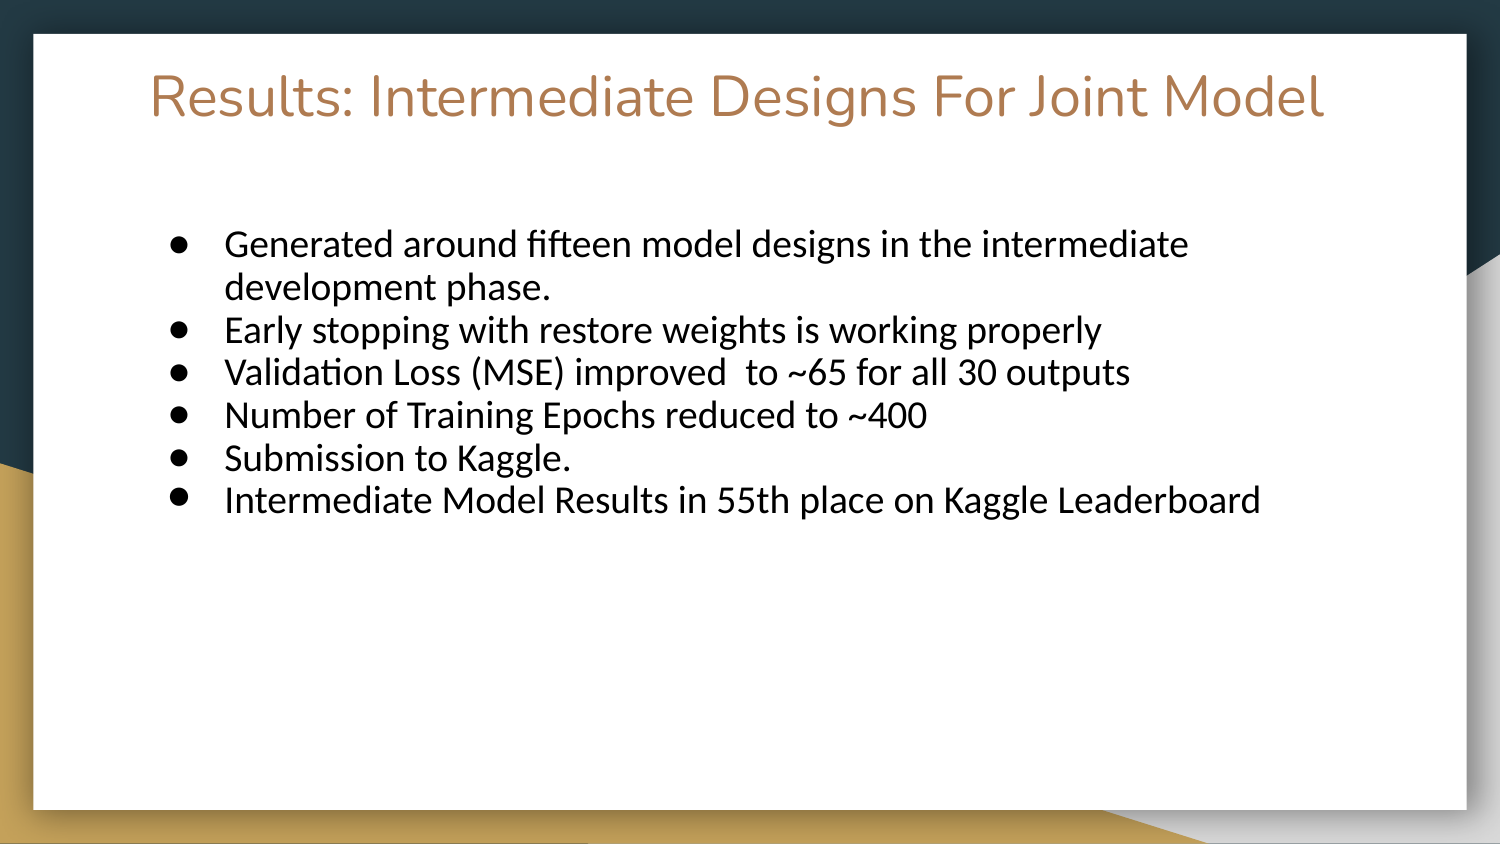

# Results: Intermediate Designs For Joint Model
Generated around fifteen model designs in the intermediate development phase.
Early stopping with restore weights is working properly
Validation Loss (MSE) improved  to ~65 for all 30 outputs
Number of Training Epochs reduced to ~400
Submission to Kaggle.
Intermediate Model Results in 55th place on Kaggle Leaderboard